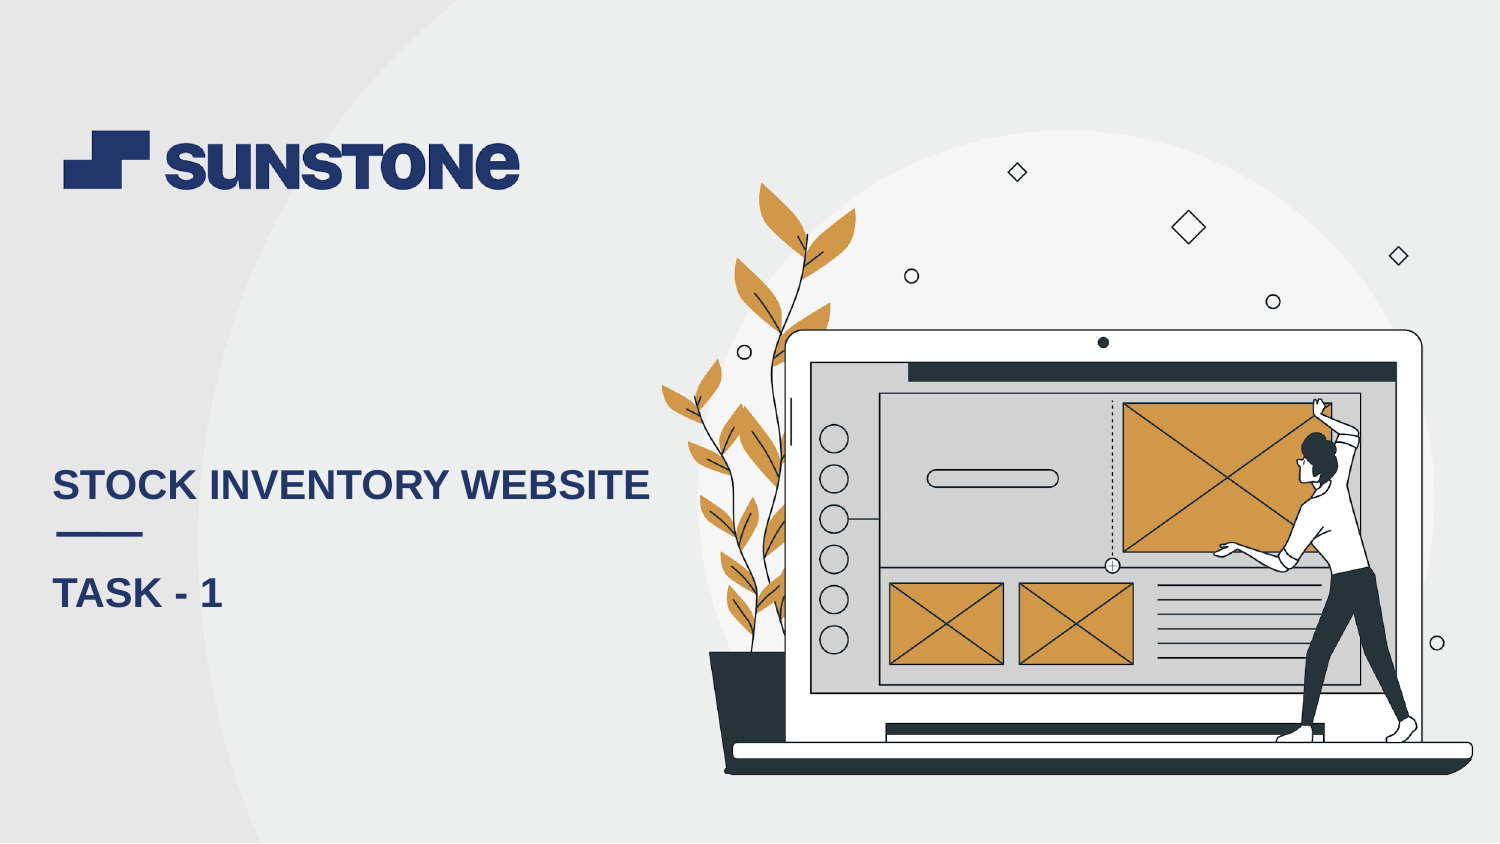

# STOCK INVENTORY WEBSITE
TASK - 1